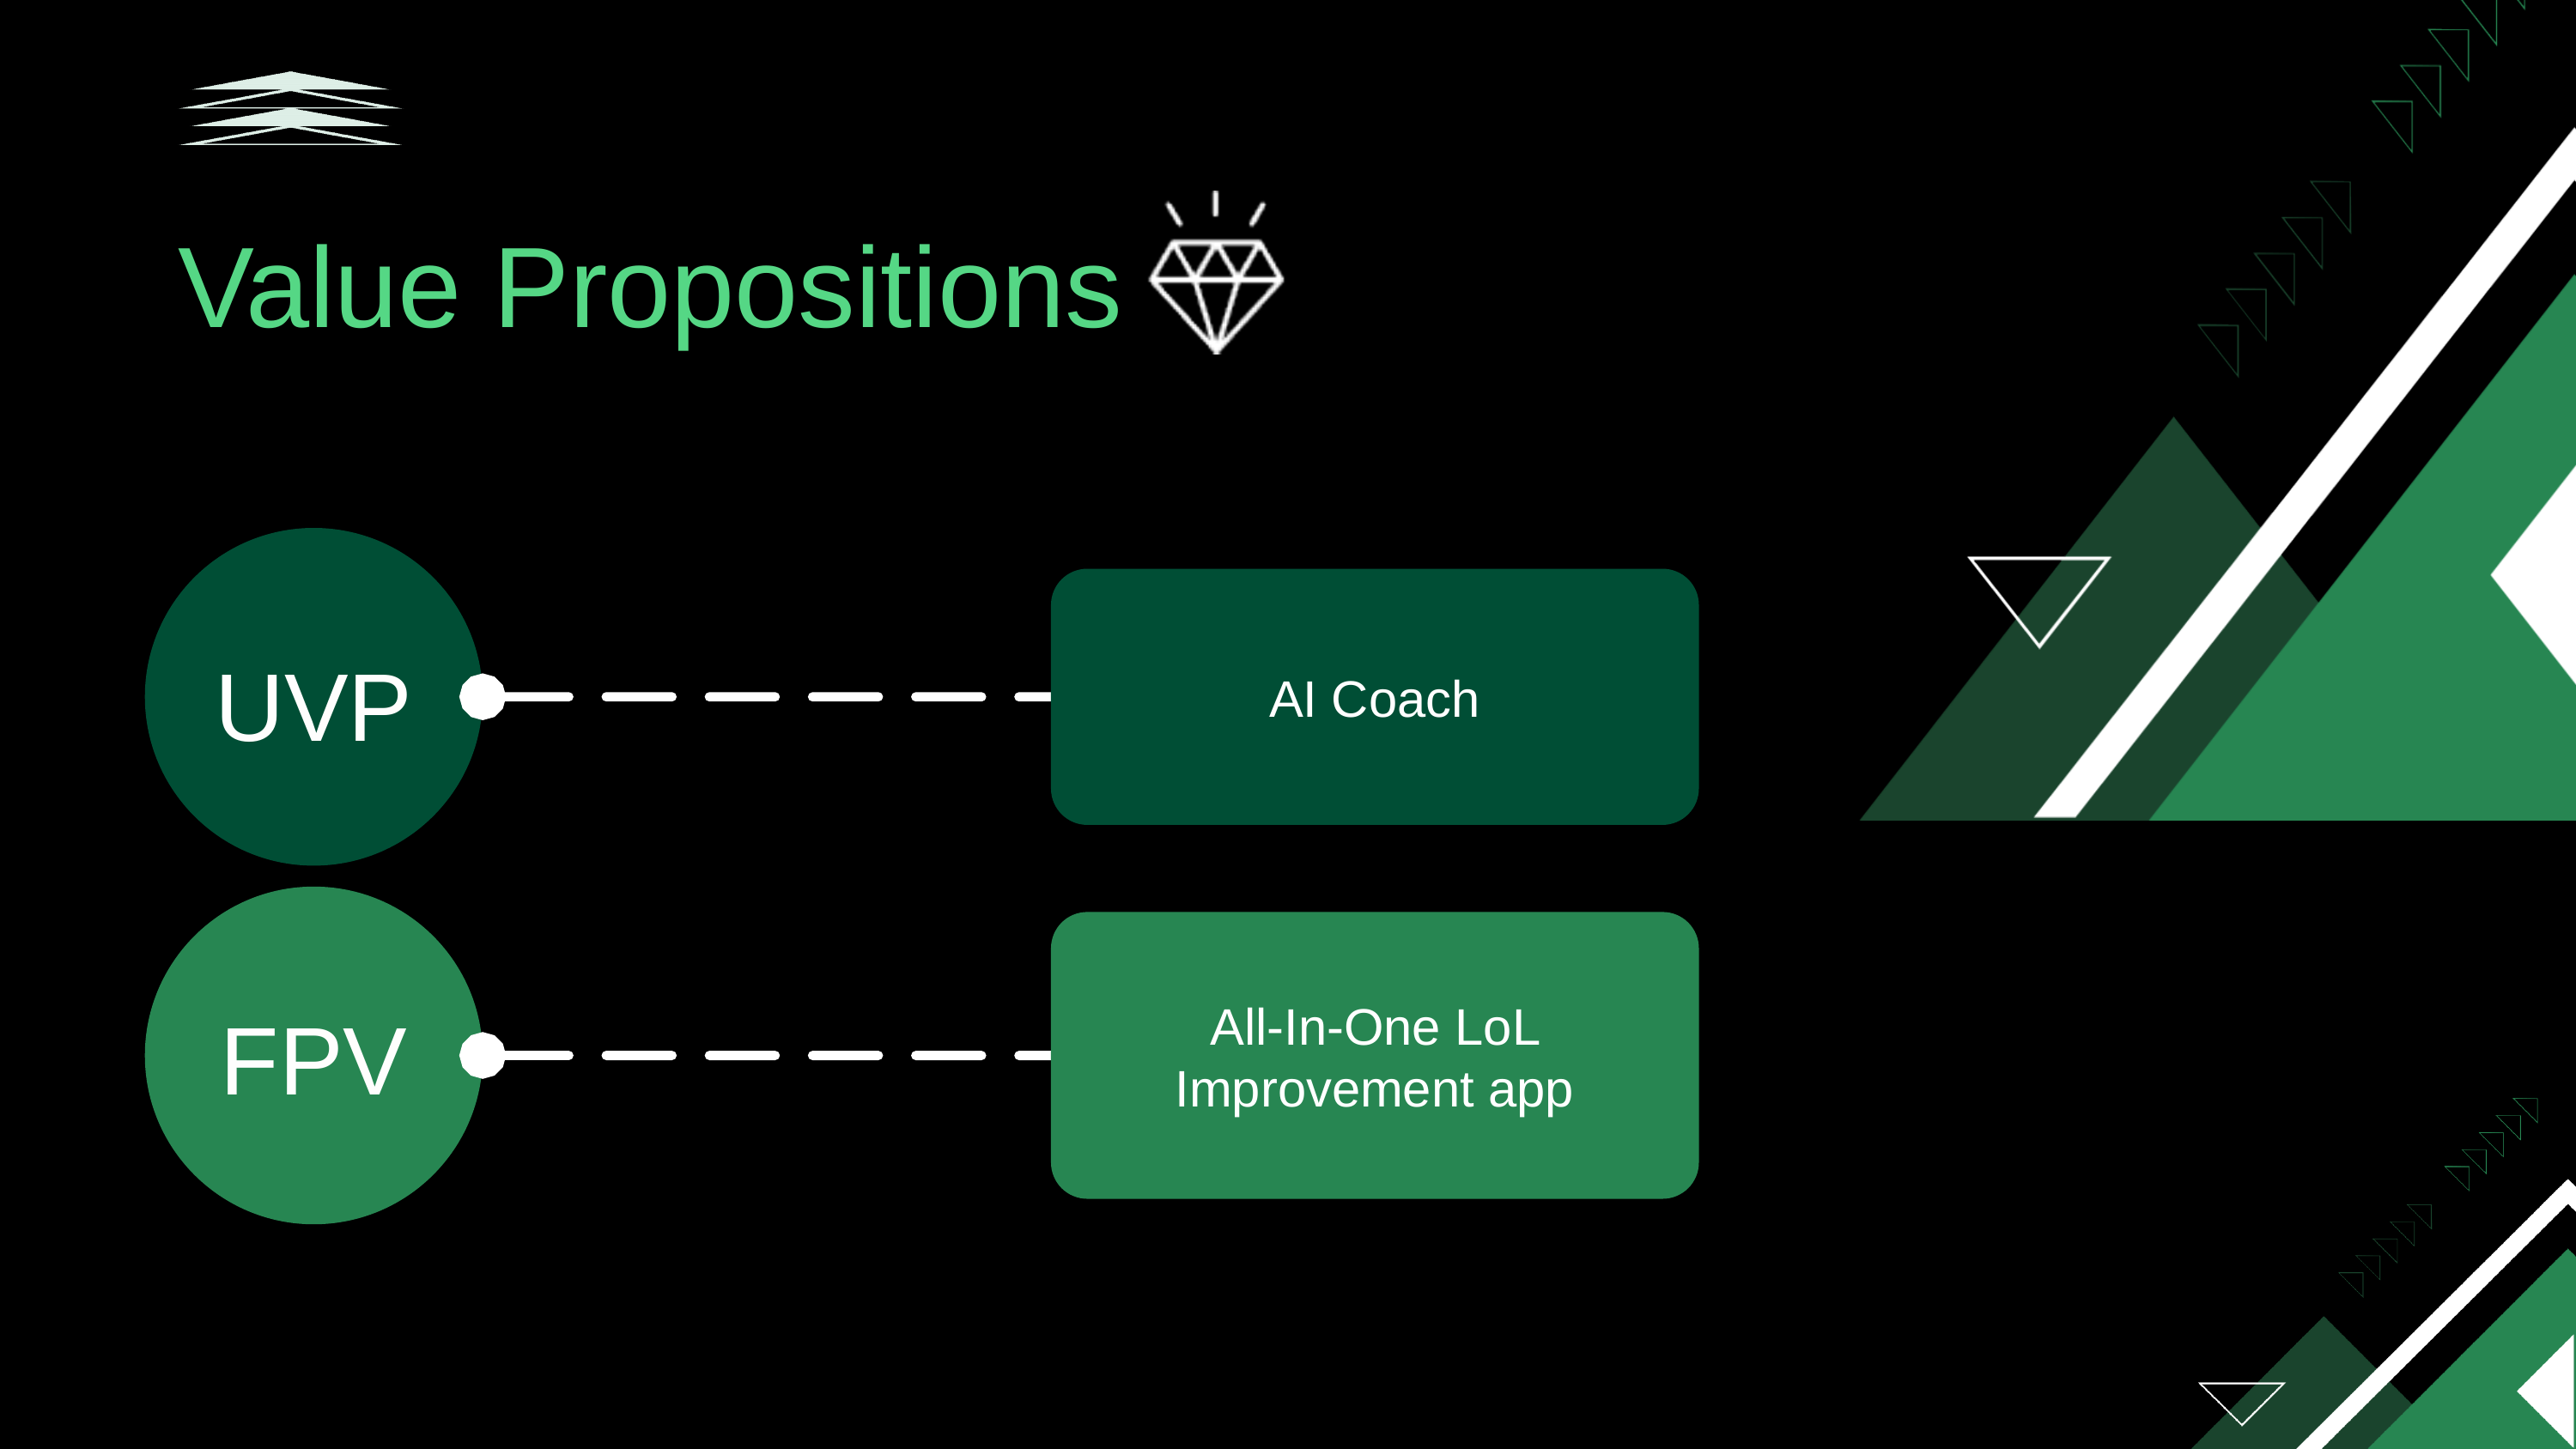

Value Propositions

AI Coach
UVP

All-In-One LoL Improvement app
FPV